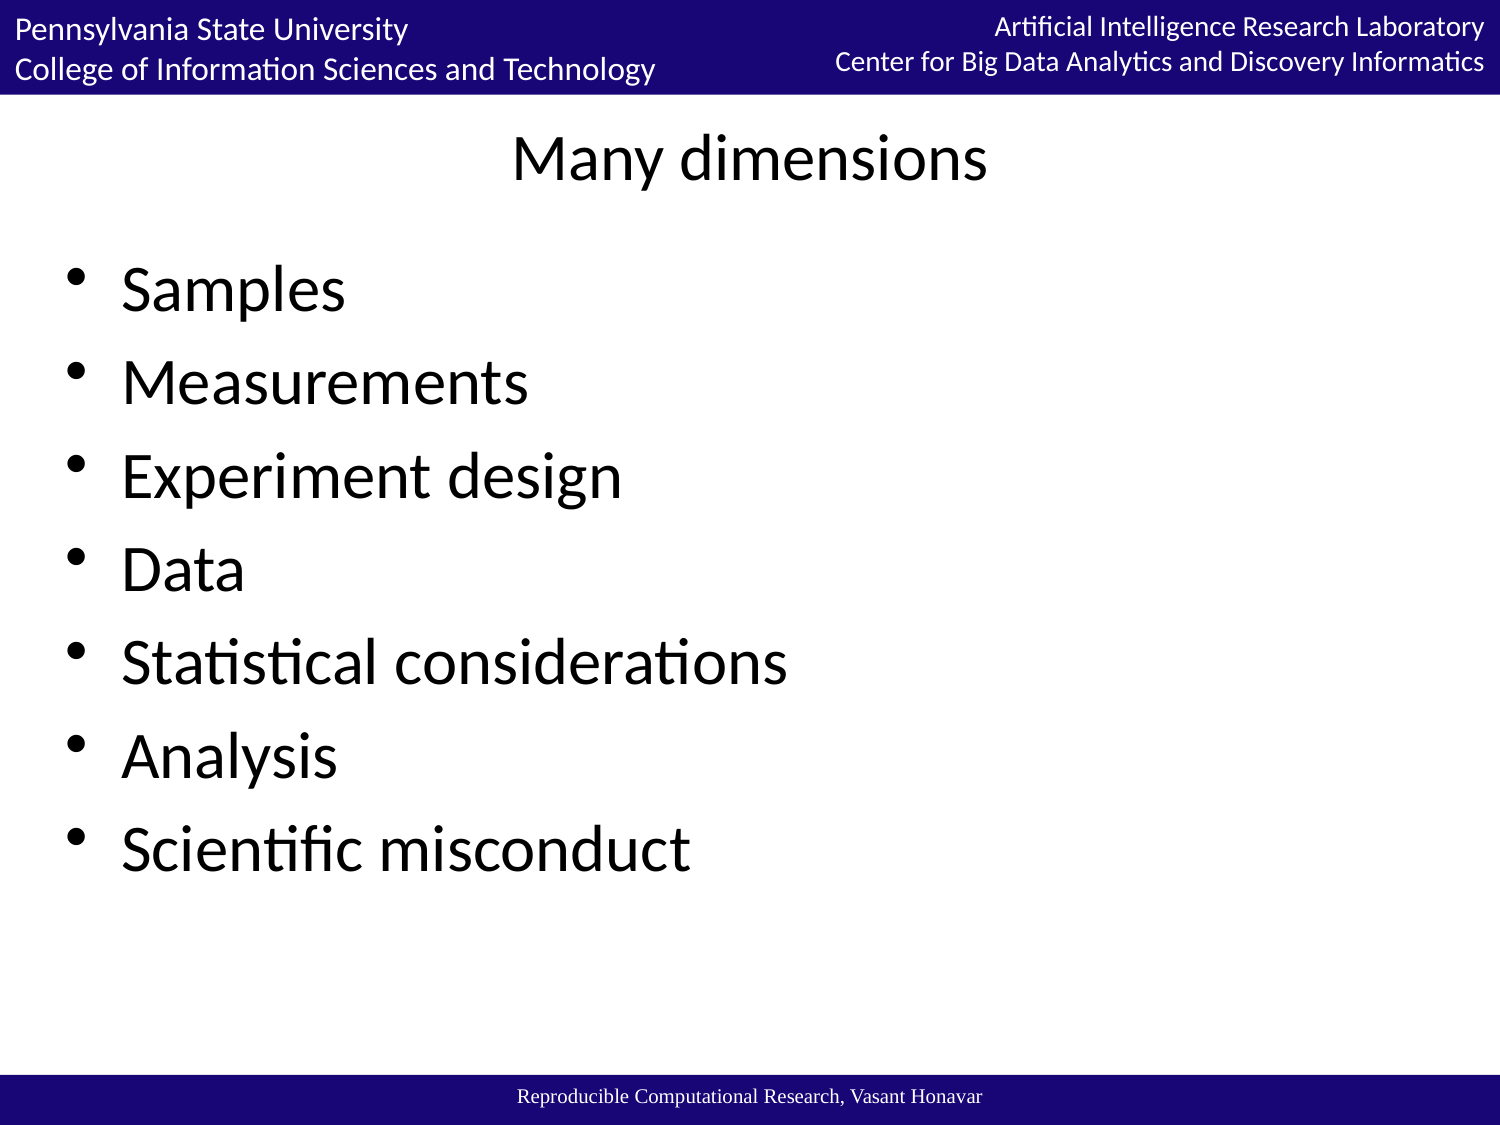

# Many dimensions
Samples
Measurements
Experiment design
Data
Statistical considerations
Analysis
Scientific misconduct
Reproducible Computational Research, Vasant Honavar